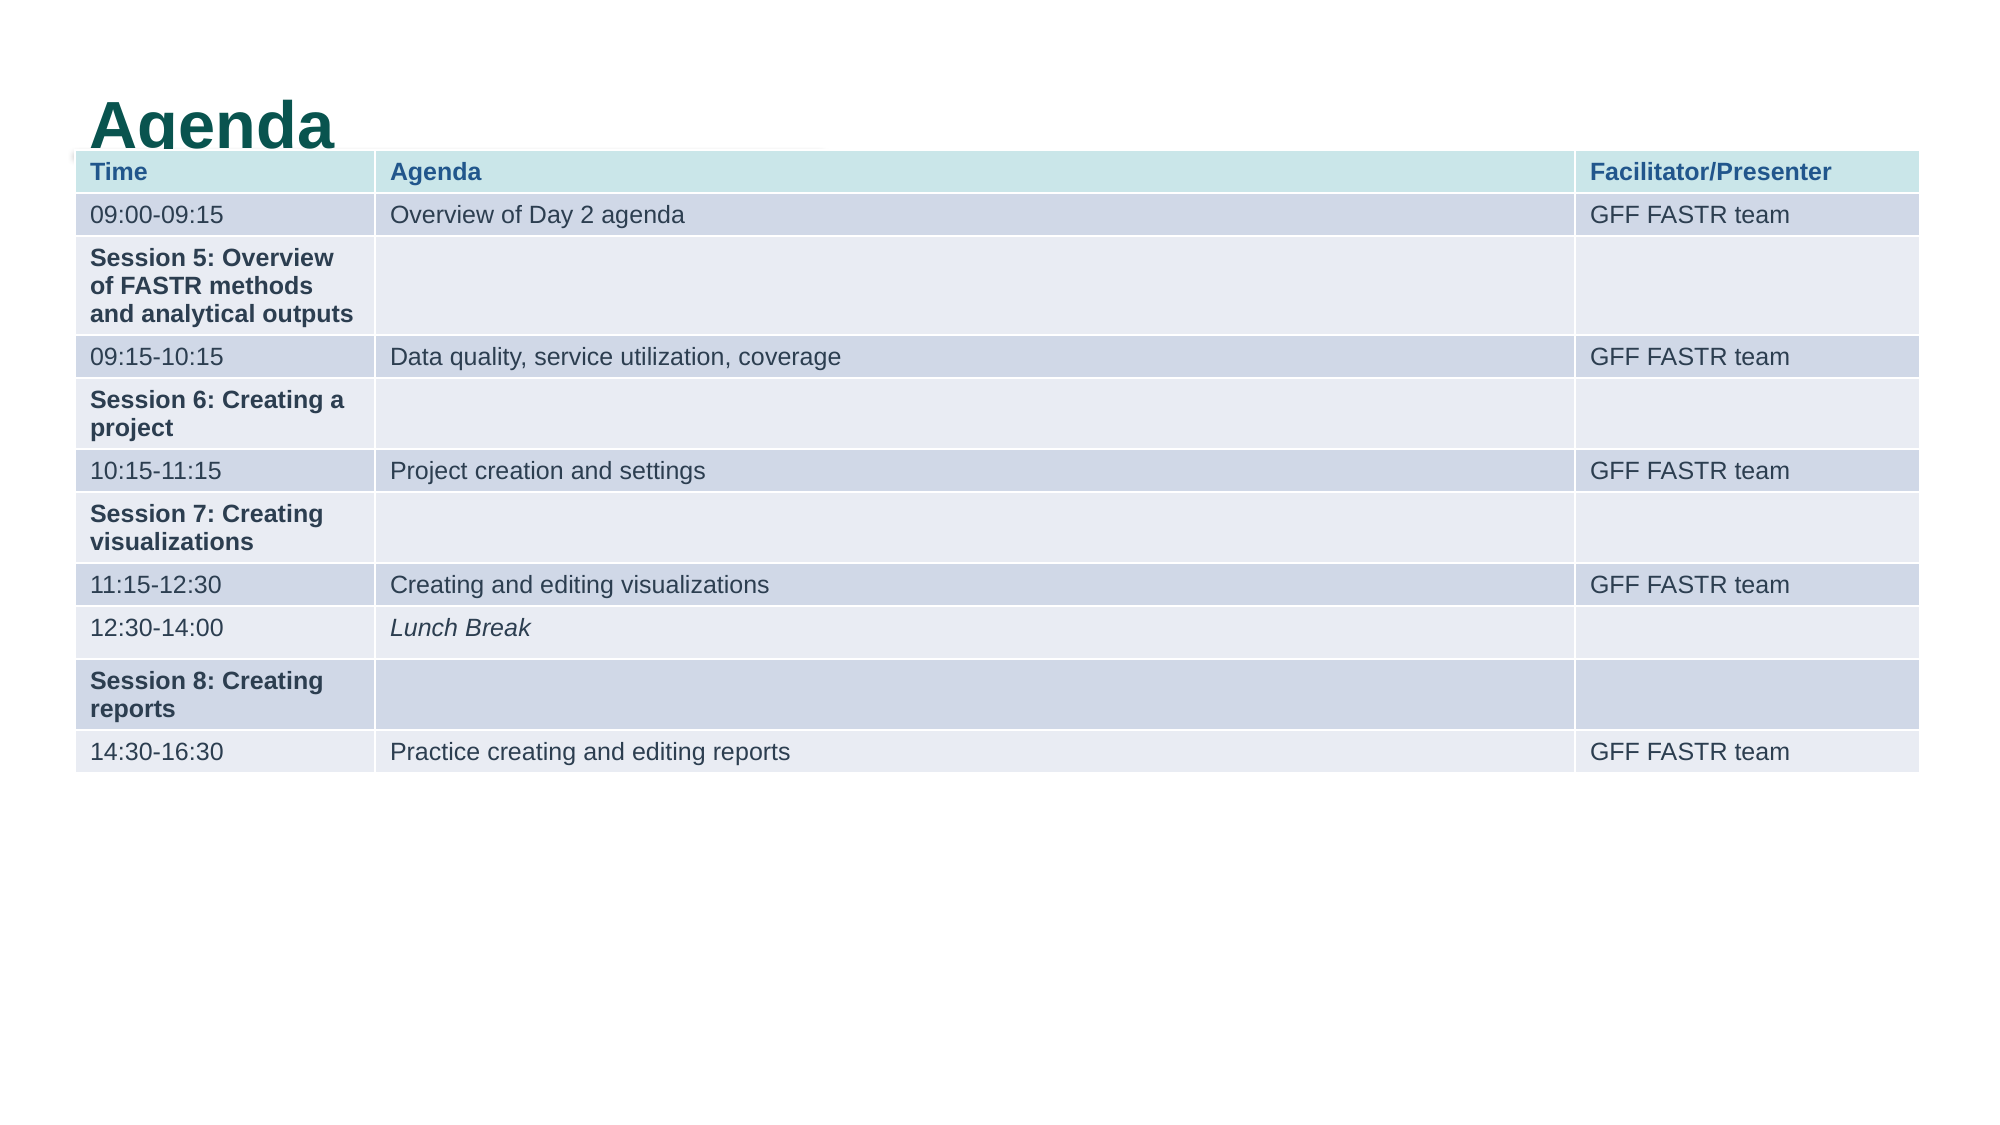

Agenda

| Time | Agenda | Facilitator/Presenter |
| --- | --- | --- |
| 09:00-09:15 | Overview of Day 2 agenda | GFF FASTR team |
| Session 5: Overview of FASTR methods and analytical outputs |  |  |
| 09:15-10:15 | Data quality, service utilization, coverage | GFF FASTR team |
| Session 6: Creating a project |  |  |
| 10:15-11:15 | Project creation and settings | GFF FASTR team |
| Session 7: Creating visualizations |  |  |
| 11:15-12:30 | Creating and editing visualizations | GFF FASTR team |
| 12:30-14:00 | Lunch Break |  |
| Session 8: Creating reports |  |  |
| 14:30-16:30 | Practice creating and editing reports | GFF FASTR team |